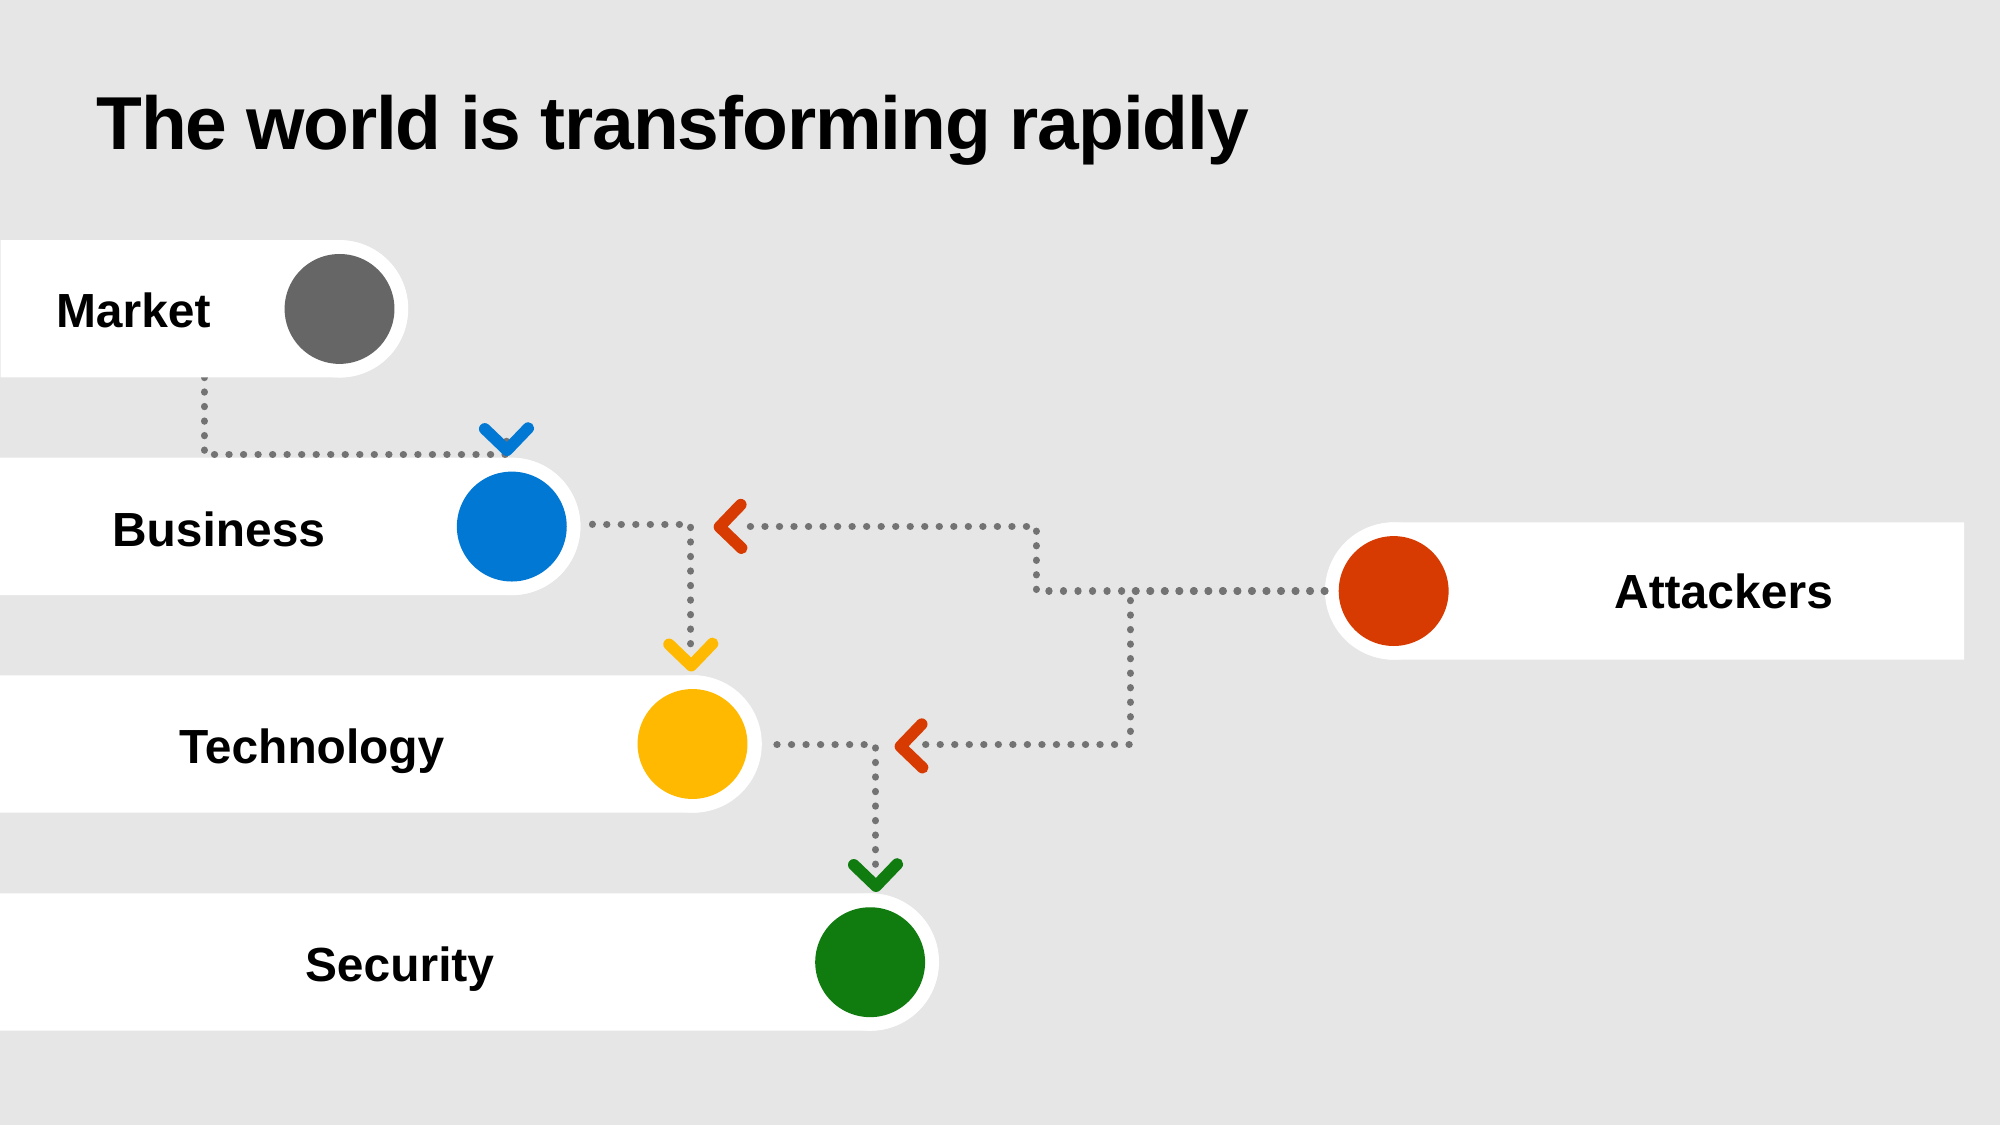

# The world is transforming rapidly

Market

Business

Attackers

Technology

Security